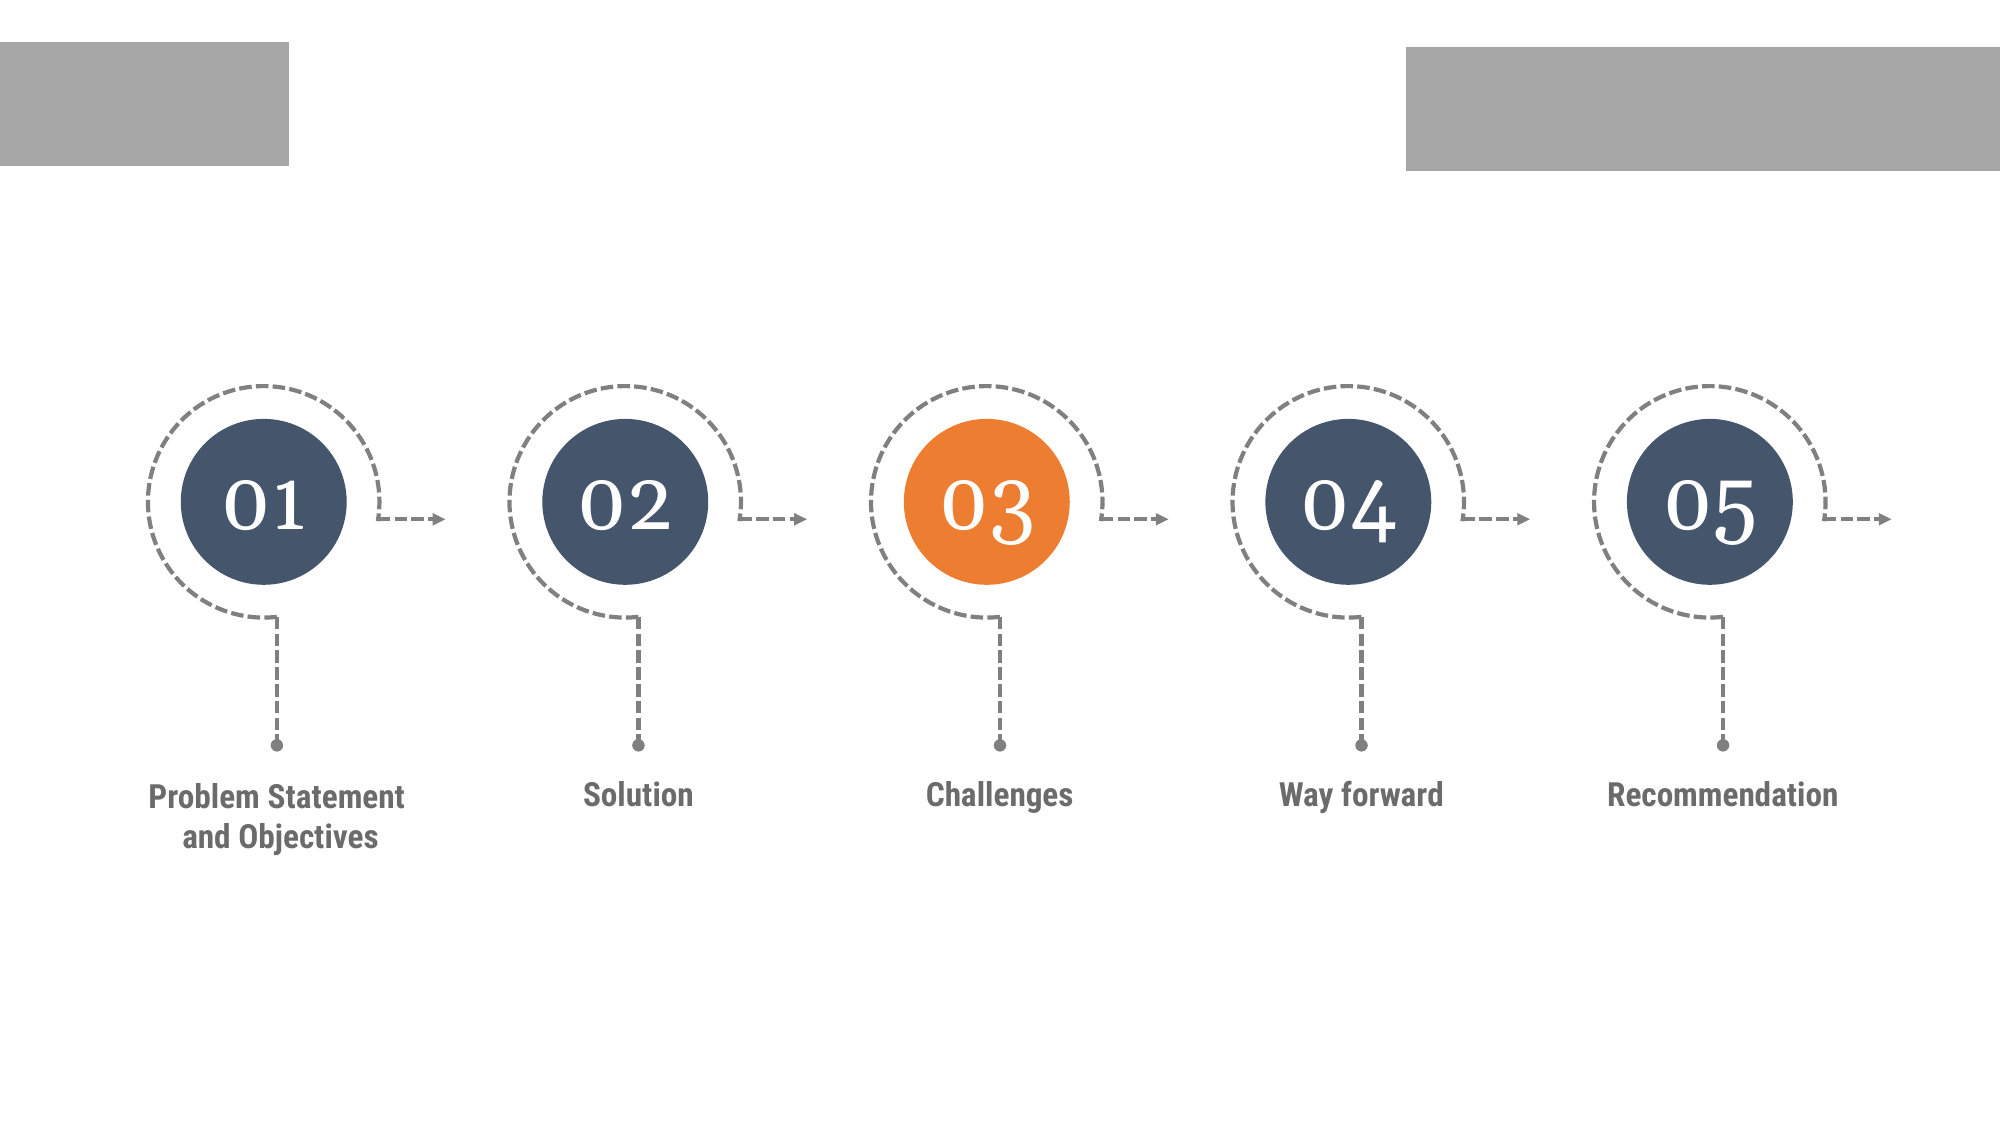

01
Problem Statement
 and Objectives

02
Solution

03
Challenges

04
Way forward

05
Recommendation